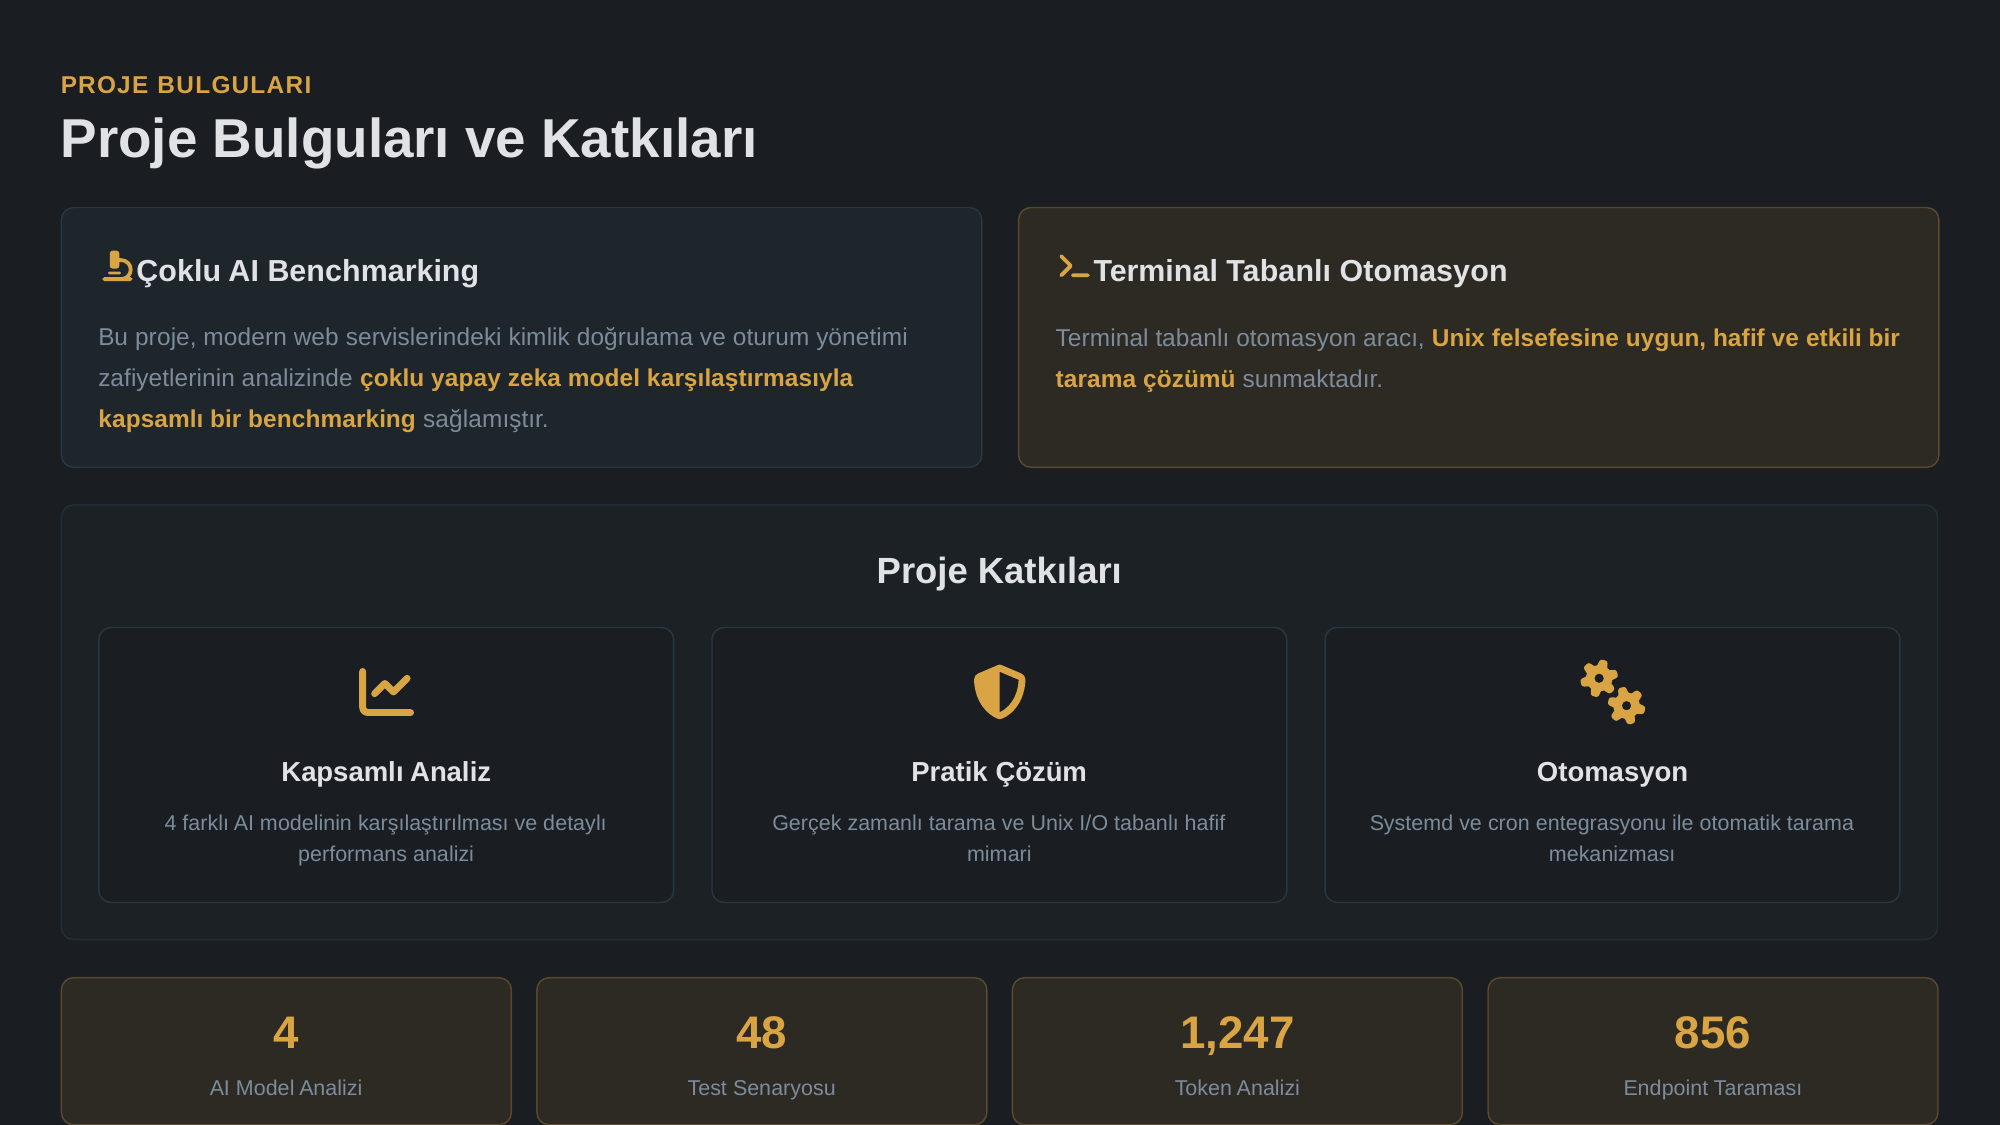

PROJE BULGULARI
Proje Bulguları ve Katkıları

Çoklu AI Benchmarking
Terminal Tabanlı Otomasyon

Bu proje, modern web servislerindeki kimlik doğrulama ve oturum yönetimi zafiyetlerinin analizinde çoklu yapay zeka model karşılaştırmasıyla kapsamlı bir benchmarking sağlamıştır.
Terminal tabanlı otomasyon aracı, Unix felsefesine uygun, hafif ve etkili bir tarama çözümü sunmaktadır.

Proje Katkıları

Kapsamlı Analiz
Pratik Çözüm
Otomasyon
4 farklı AI modelinin karşılaştırılması ve detaylı performans analizi
Gerçek zamanlı tarama ve Unix I/O tabanlı hafif mimari
Systemd ve cron entegrasyonu ile otomatik tarama mekanizması

4
48
1,247
856
AI Model Analizi
Test Senaryosu
Token Analizi
Endpoint Taraması